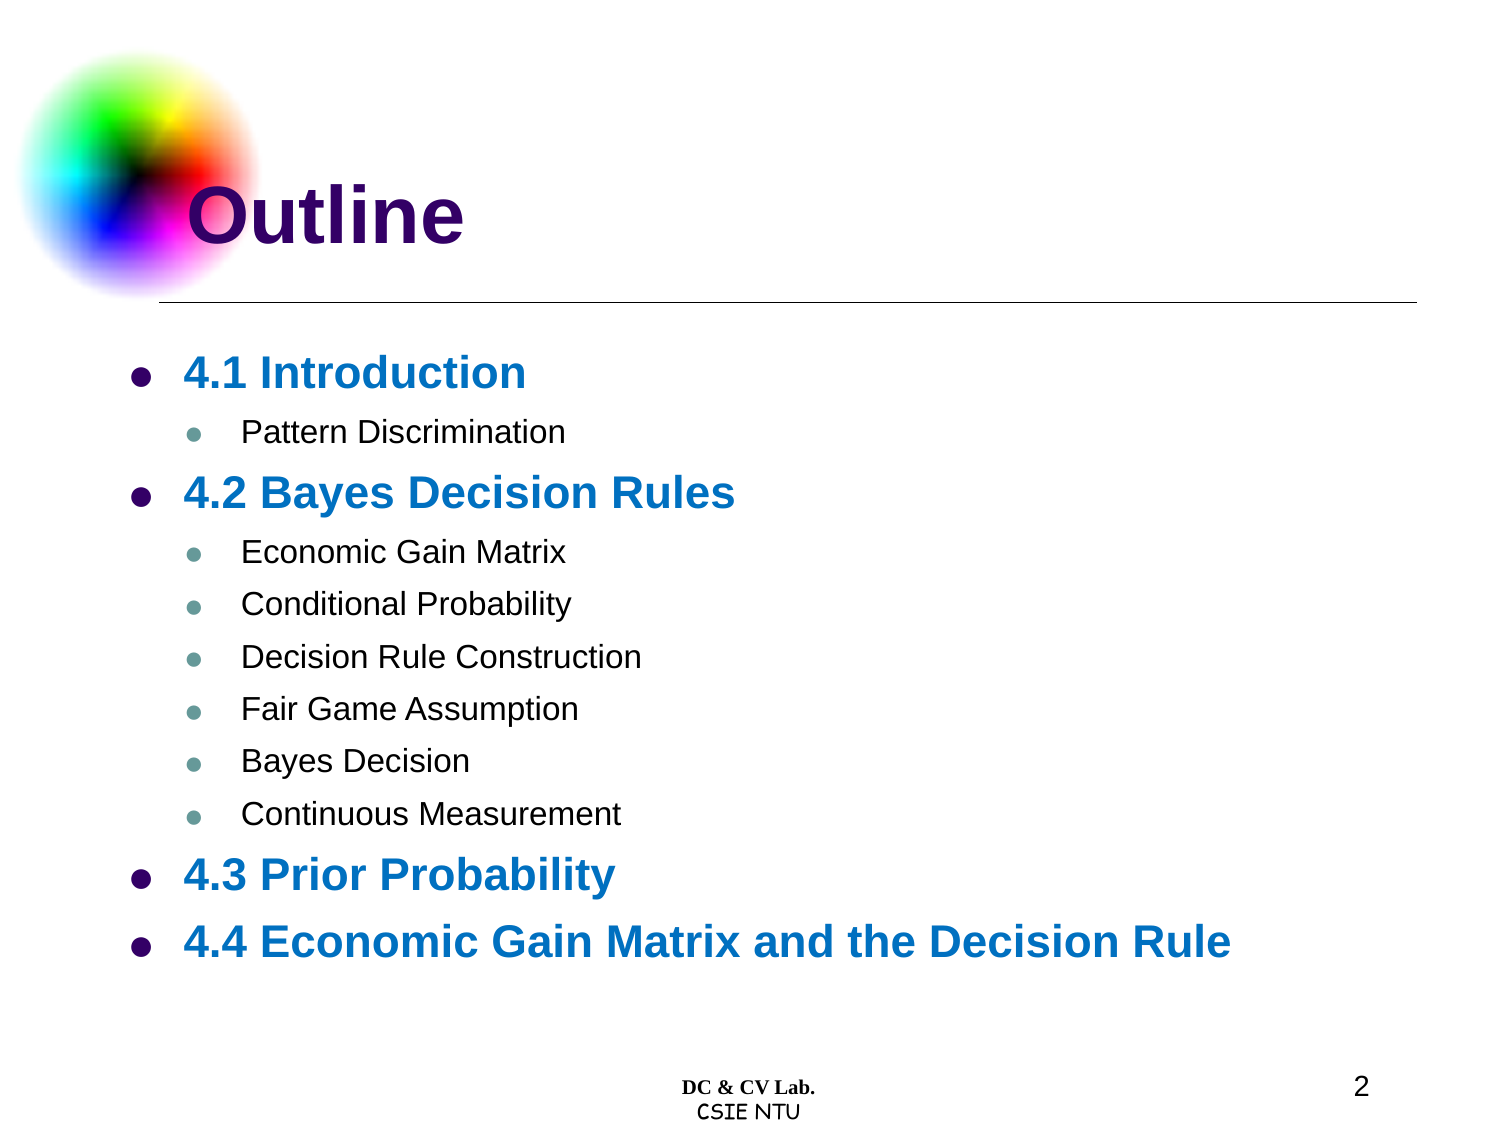

# Outline
4.1 Introduction
Pattern Discrimination
4.2 Bayes Decision Rules
Economic Gain Matrix
Conditional Probability
Decision Rule Construction
Fair Game Assumption
Bayes Decision
Continuous Measurement
4.3 Prior Probability
4.4 Economic Gain Matrix and the Decision Rule

2
DC & CV Lab.
CSIE NTU